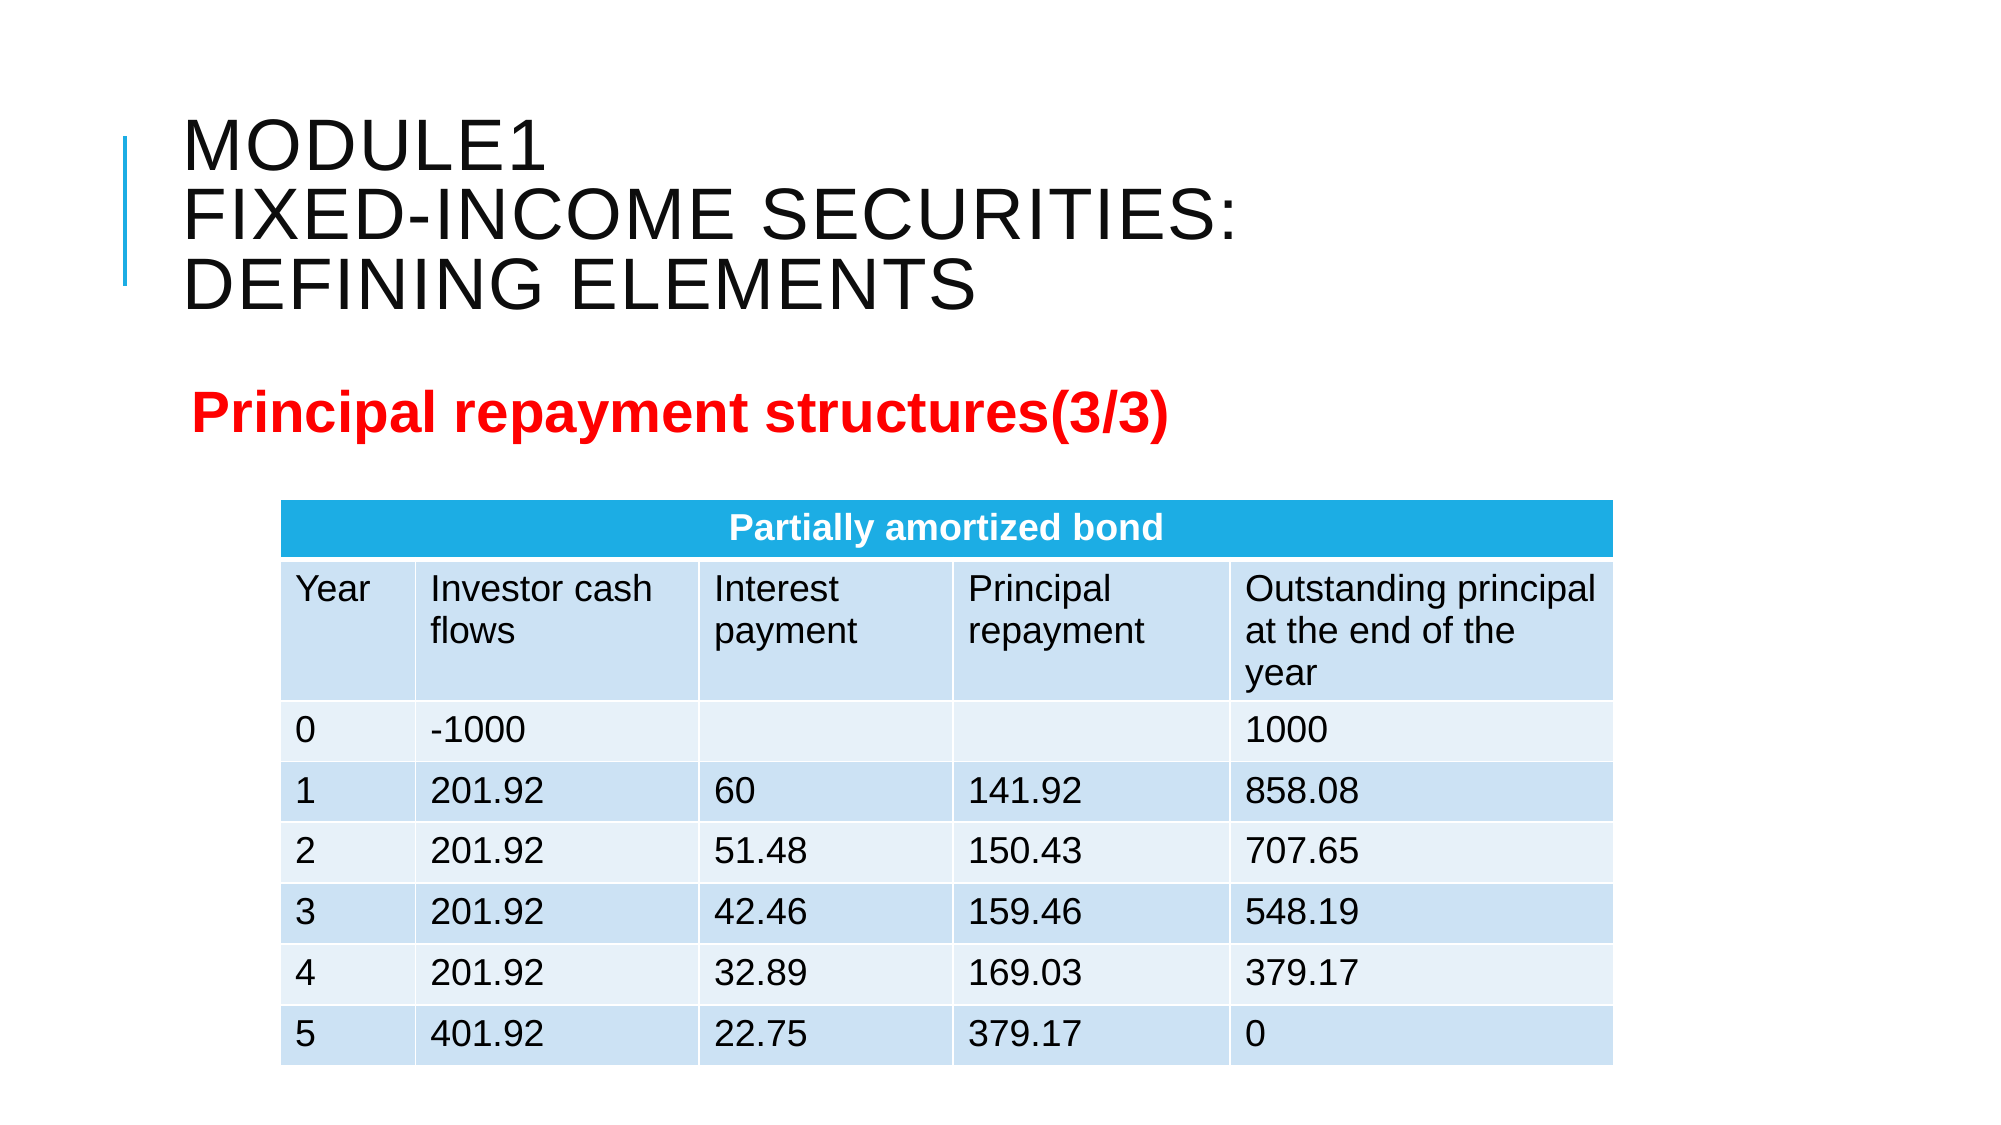

# Module1 Fixed-Income Securities: Defining Elements
Principal repayment structures(3/3)

| Partially amortized bond |  |  |  |  |
| --- | --- | --- | --- | --- |
| Year | Investor cash flows | Interest payment | Principal repayment | Outstanding principal at the end of the year |
| 0 | -1000 |  |  | 1000 |
| 1 | 201.92 | 60 | 141.92 | 858.08 |
| 2 | 201.92 | 51.48 | 150.43 | 707.65 |
| 3 | 201.92 | 42.46 | 159.46 | 548.19 |
| 4 | 201.92 | 32.89 | 169.03 | 379.17 |
| 5 | 401.92 | 22.75 | 379.17 | 0 |